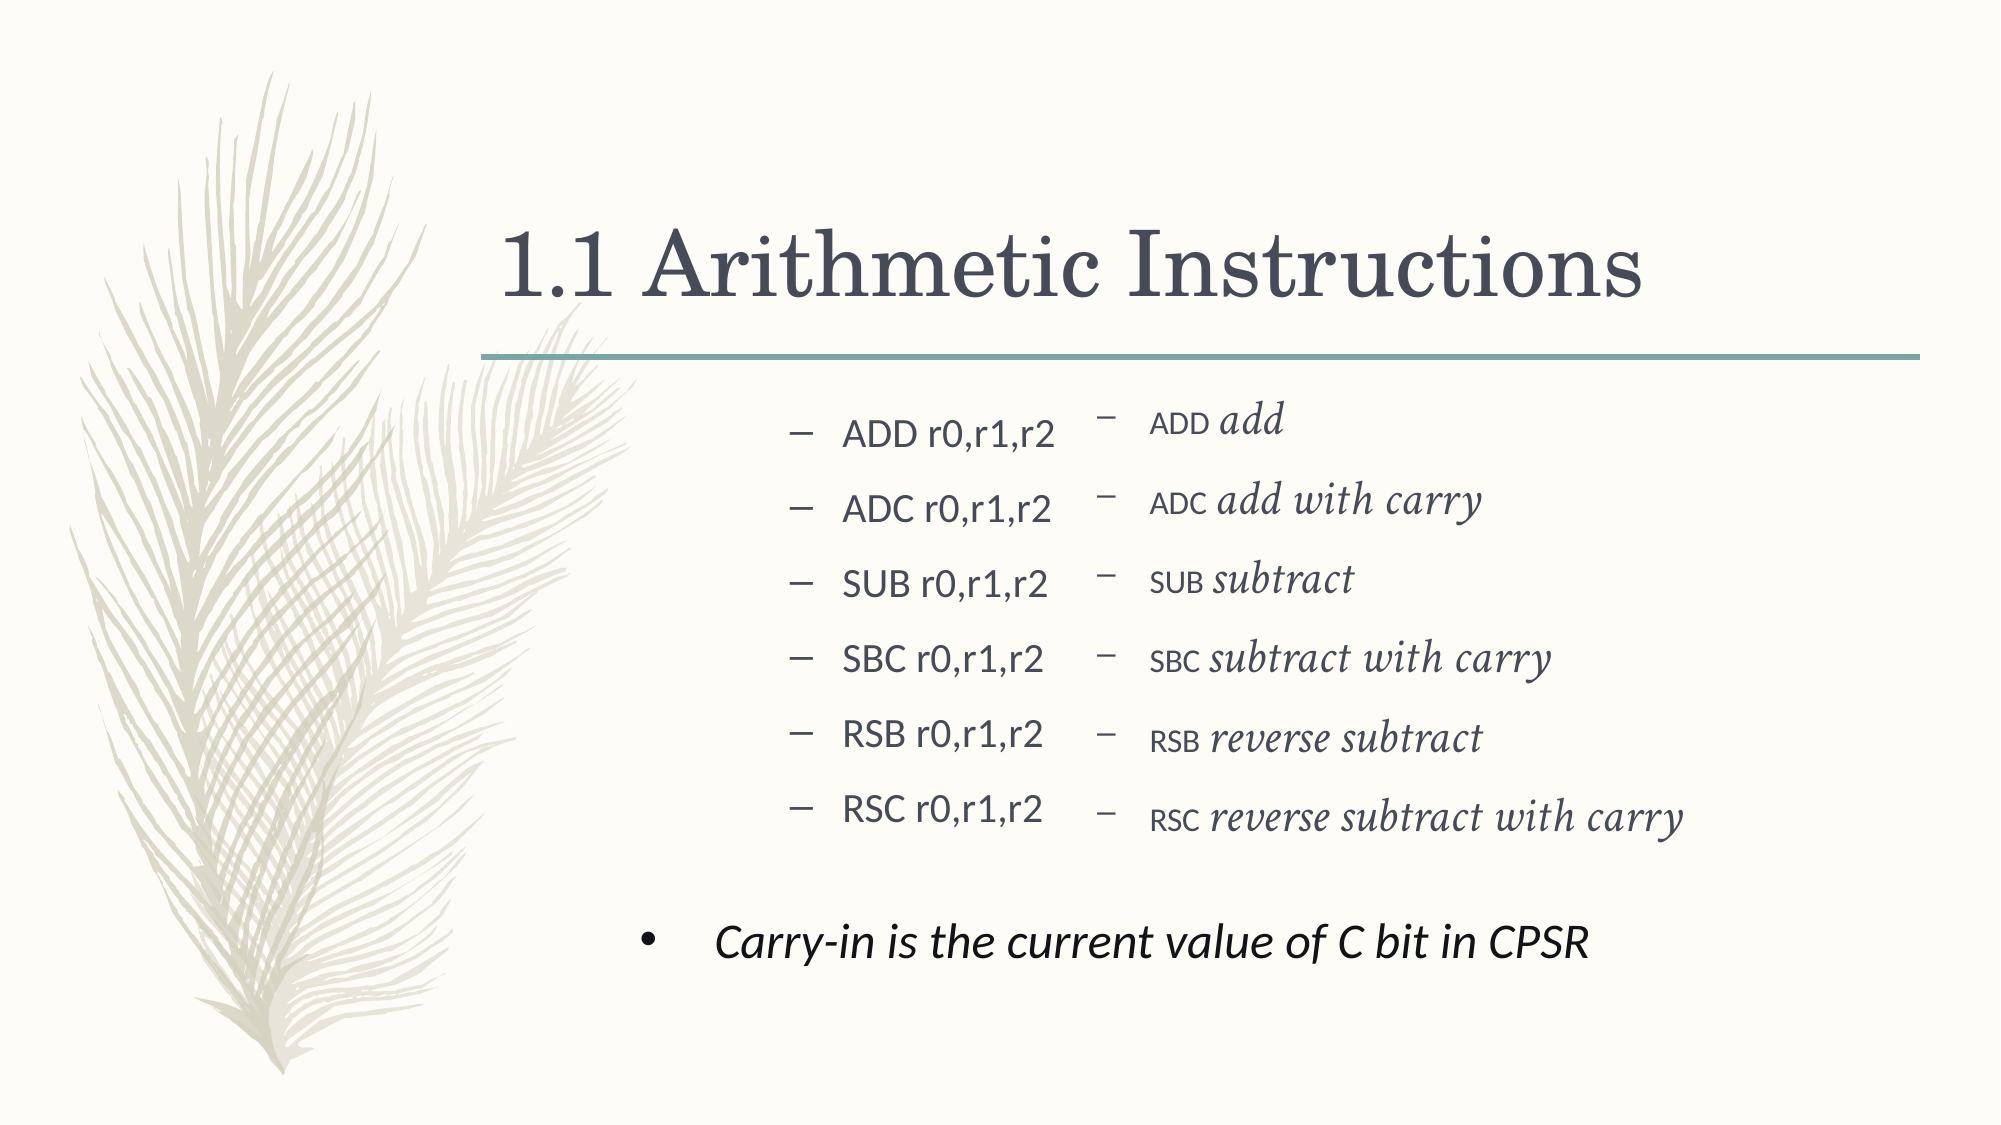

# 1.1 Arithmetic Instructions
ADD add
ADC add with carry
SUB subtract
SBC subtract with carry
RSB reverse subtract
RSC reverse subtract with carry
ADD r0,r1,r2
ADC r0,r1,r2
SUB r0,r1,r2
SBC r0,r1,r2
RSB r0,r1,r2
RSC r0,r1,r2
Carry-in is the current value of C bit in CPSR